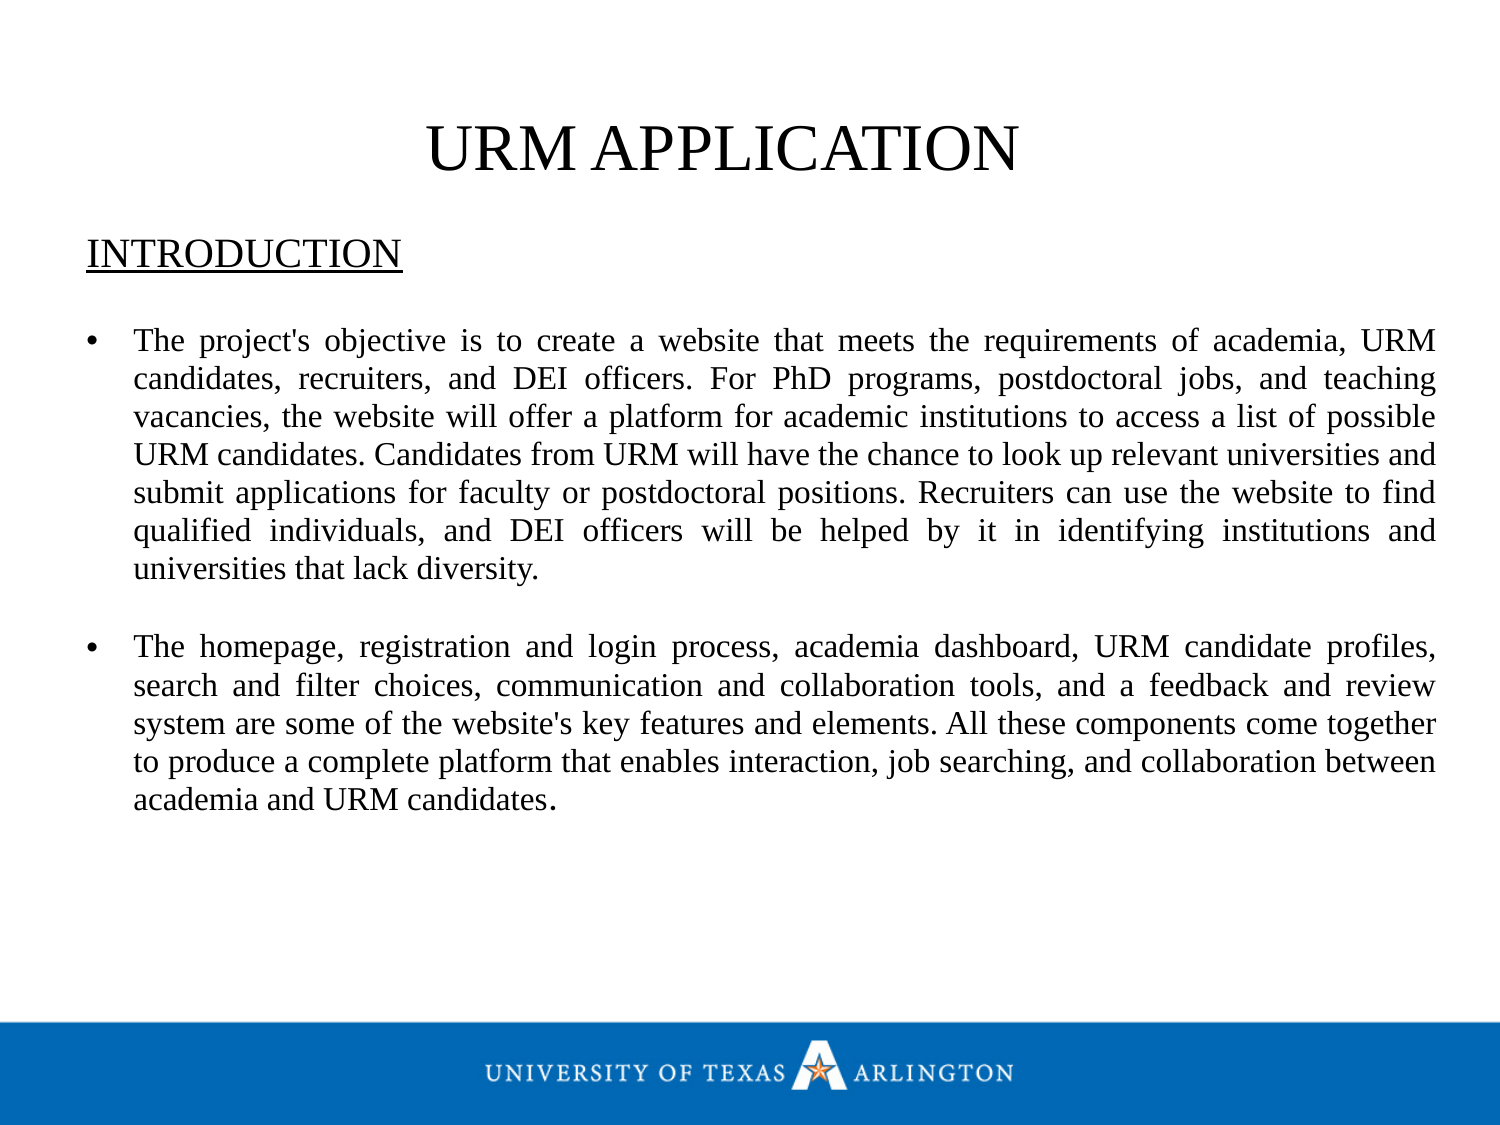

URM APPLICATION
INTRODUCTION

The project's objective is to create a website that meets the requirements of academia, URM candidates, recruiters, and DEI officers. For PhD programs, postdoctoral jobs, and teaching vacancies, the website will offer a platform for academic institutions to access a list of possible URM candidates. Candidates from URM will have the chance to look up relevant universities and submit applications for faculty or postdoctoral positions. Recruiters can use the website to find qualified individuals, and DEI officers will be helped by it in identifying institutions and universities that lack diversity.

The homepage, registration and login process, academia dashboard, URM candidate profiles, search and filter choices, communication and collaboration tools, and a feedback and review system are some of the website's key features and elements. All these components come together to produce a complete platform that enables interaction, job searching, and collaboration between academia and URM candidates.